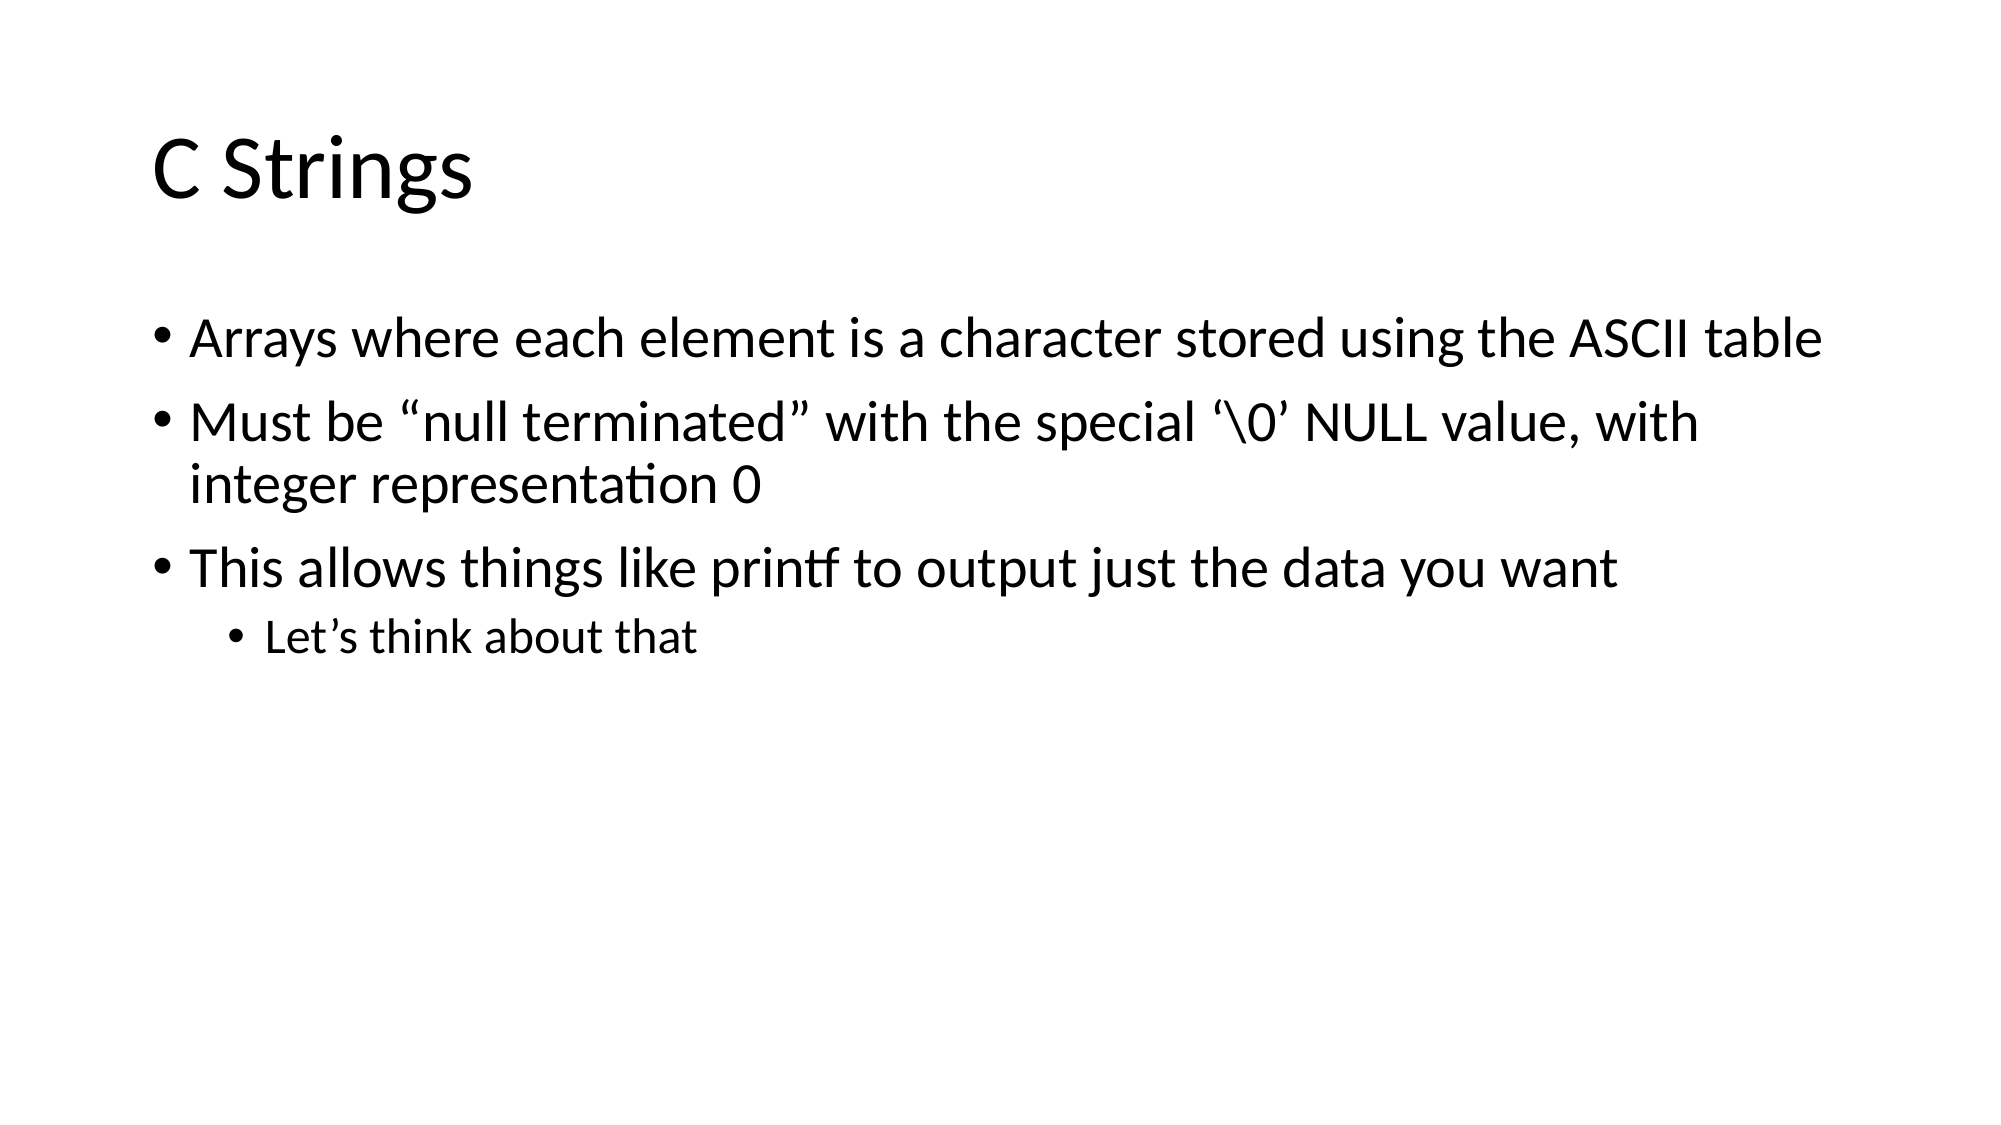

# C Strings
Arrays where each element is a character stored using the ASCII table
Must be “null terminated” with the special ‘\0’ NULL value, with integer representation 0
This allows things like printf to output just the data you want
Let’s think about that